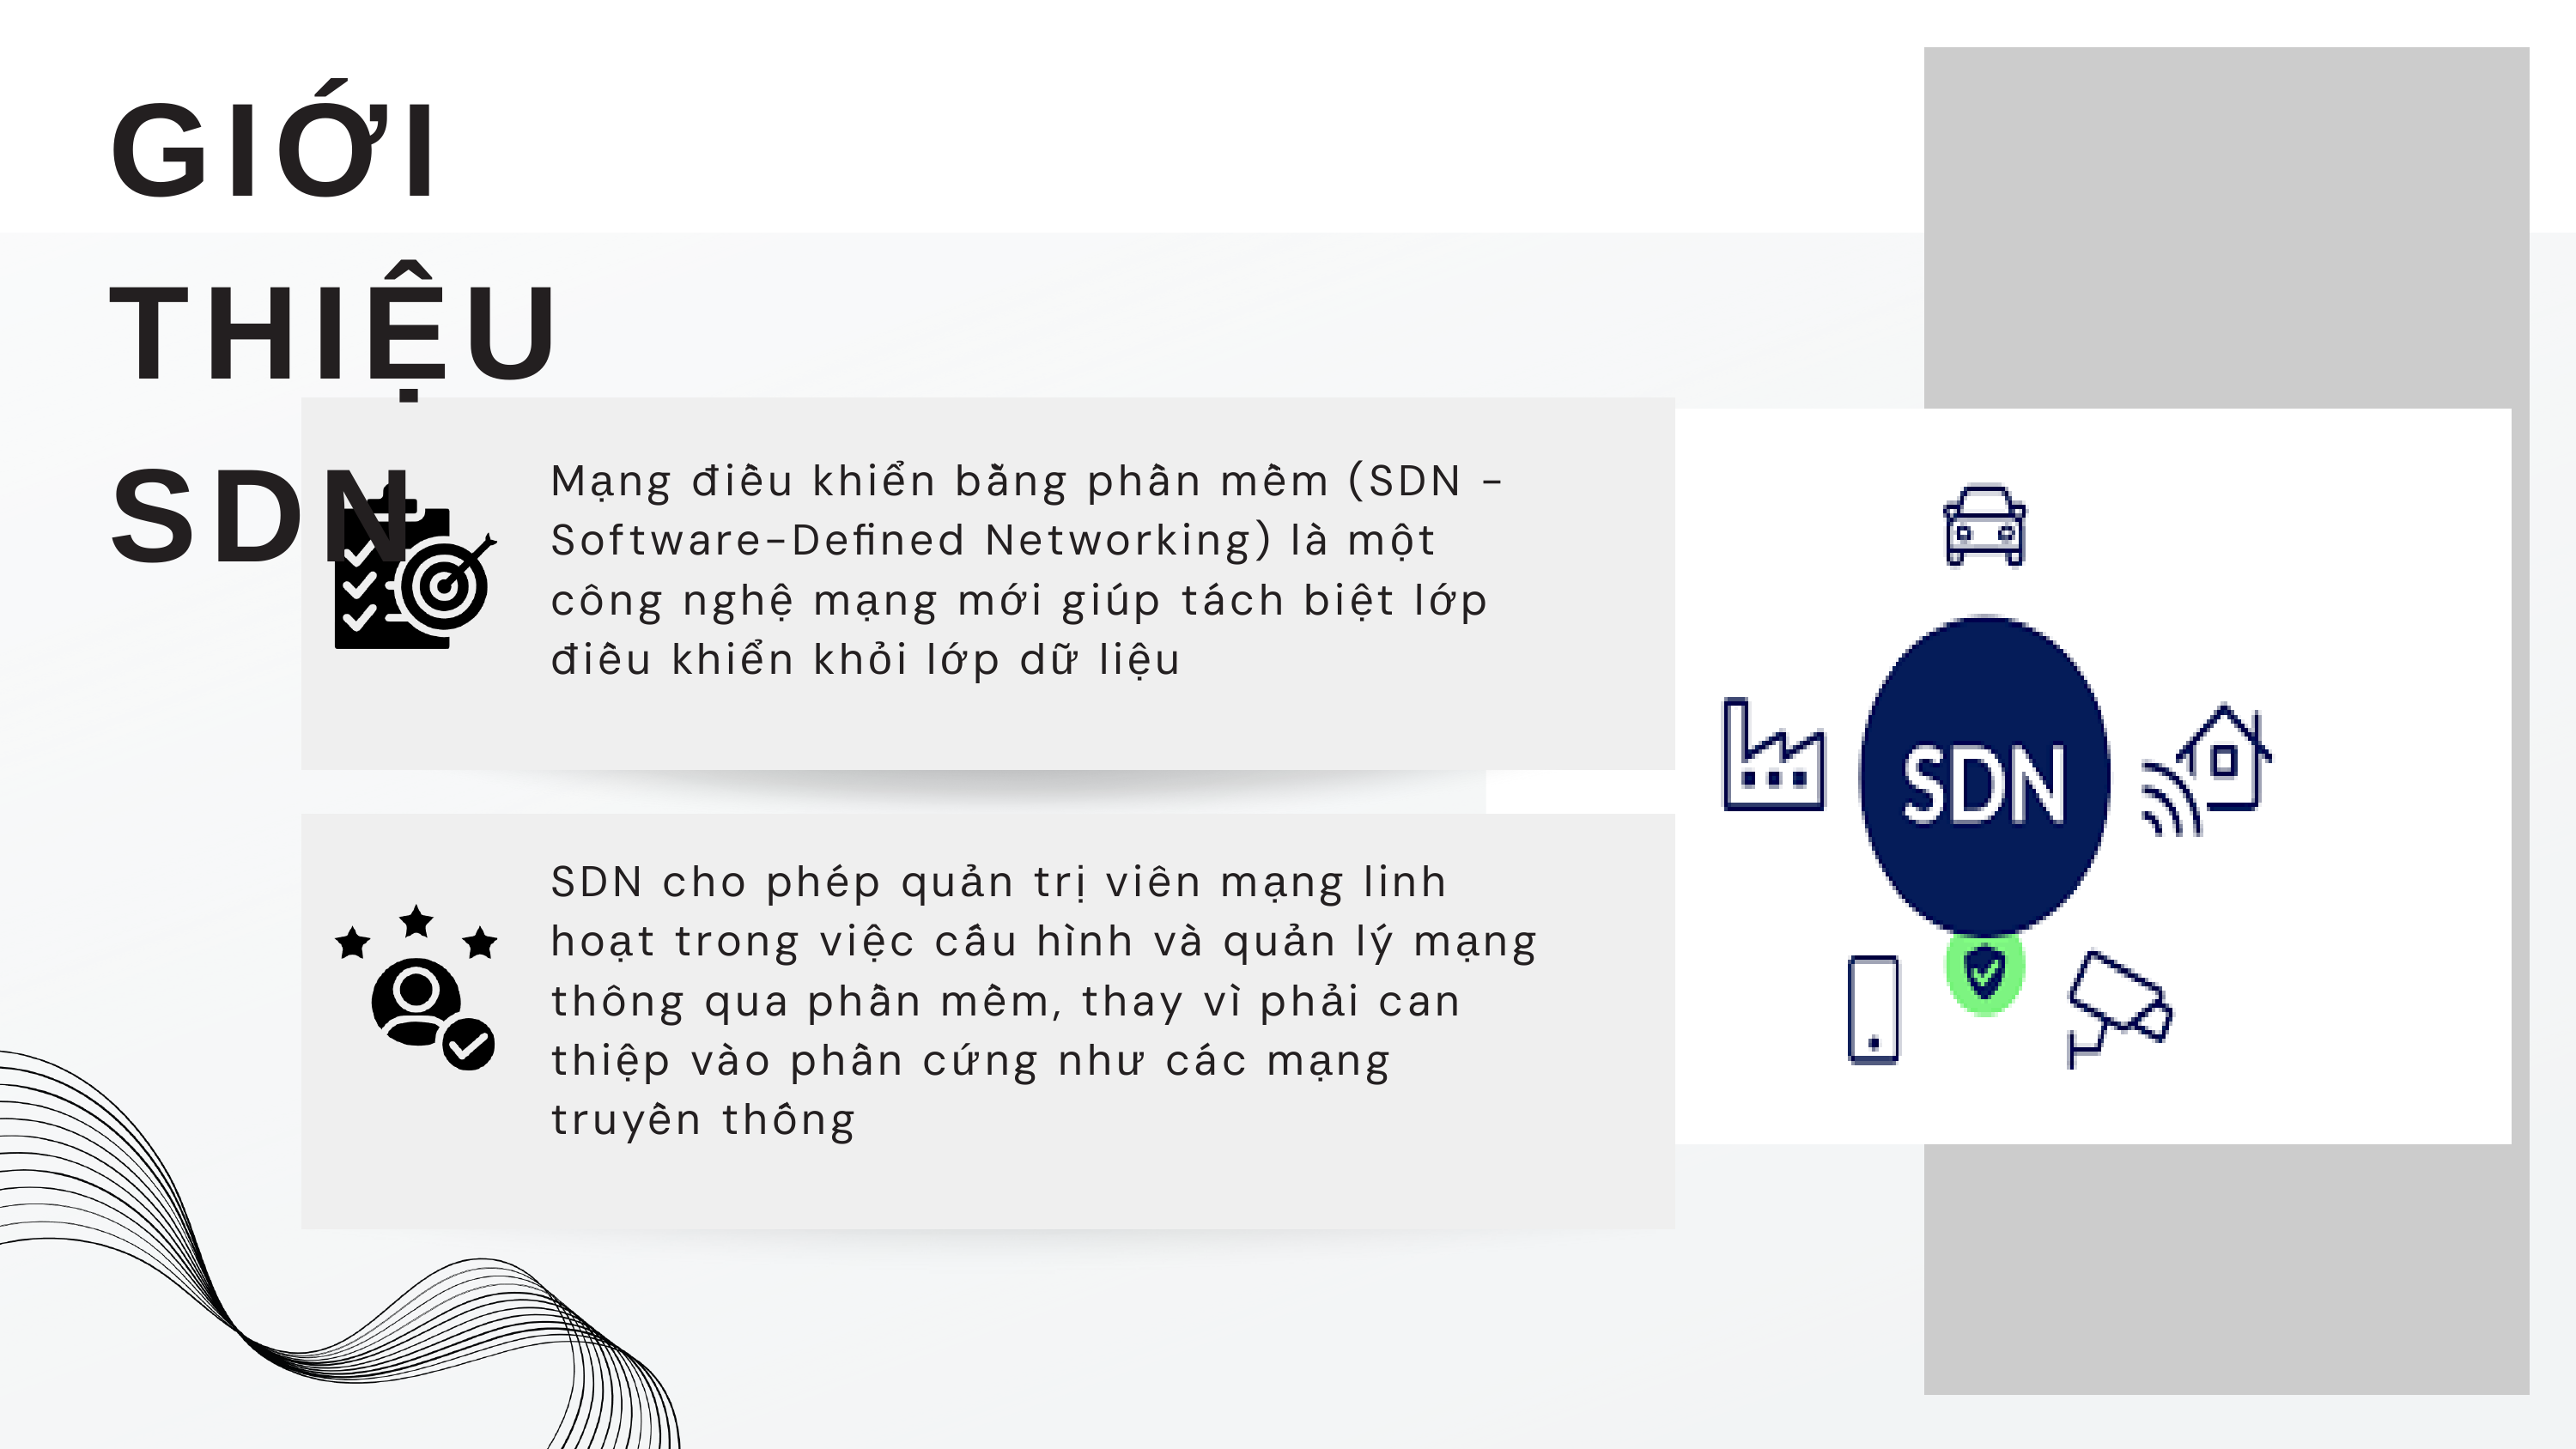

GIỚI THIỆU SDN

Mạng điều khiển bằng phần mềm (SDN - Software-Defined Networking) là một công nghệ mạng mới giúp tách biệt lớp điều khiển khỏi lớp dữ liệu

SDN cho phép quản trị viên mạng linh hoạt trong việc cấu hình và quản lý mạng thông qua phần mềm, thay vì phải can thiệp vào phần cứng như các mạng truyền thống